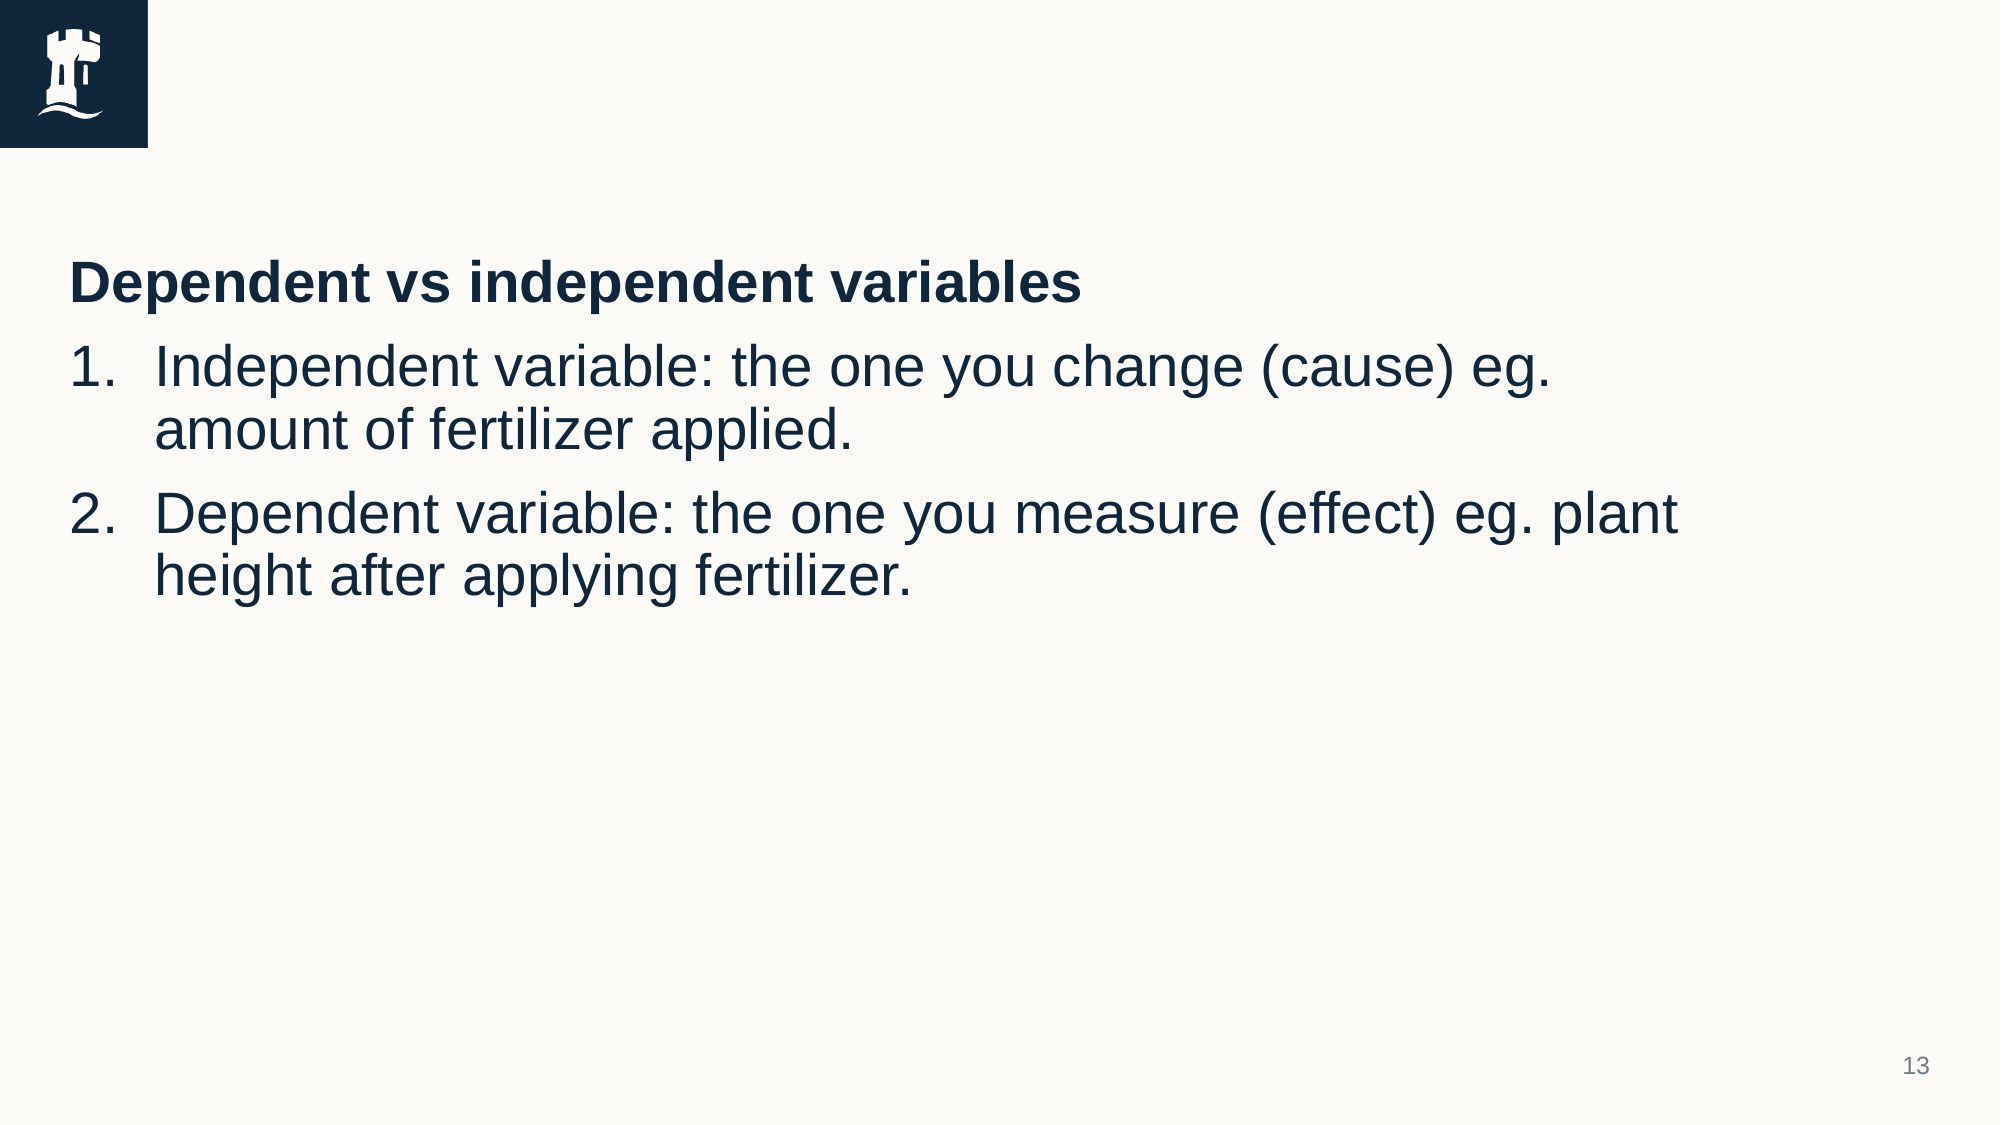

# Variables and Types of Variables
Dependent vs independent variables
Independent variable: the one you change (cause) eg. amount of fertilizer applied.
Dependent variable: the one you measure (effect) eg. plant height after applying fertilizer.
13